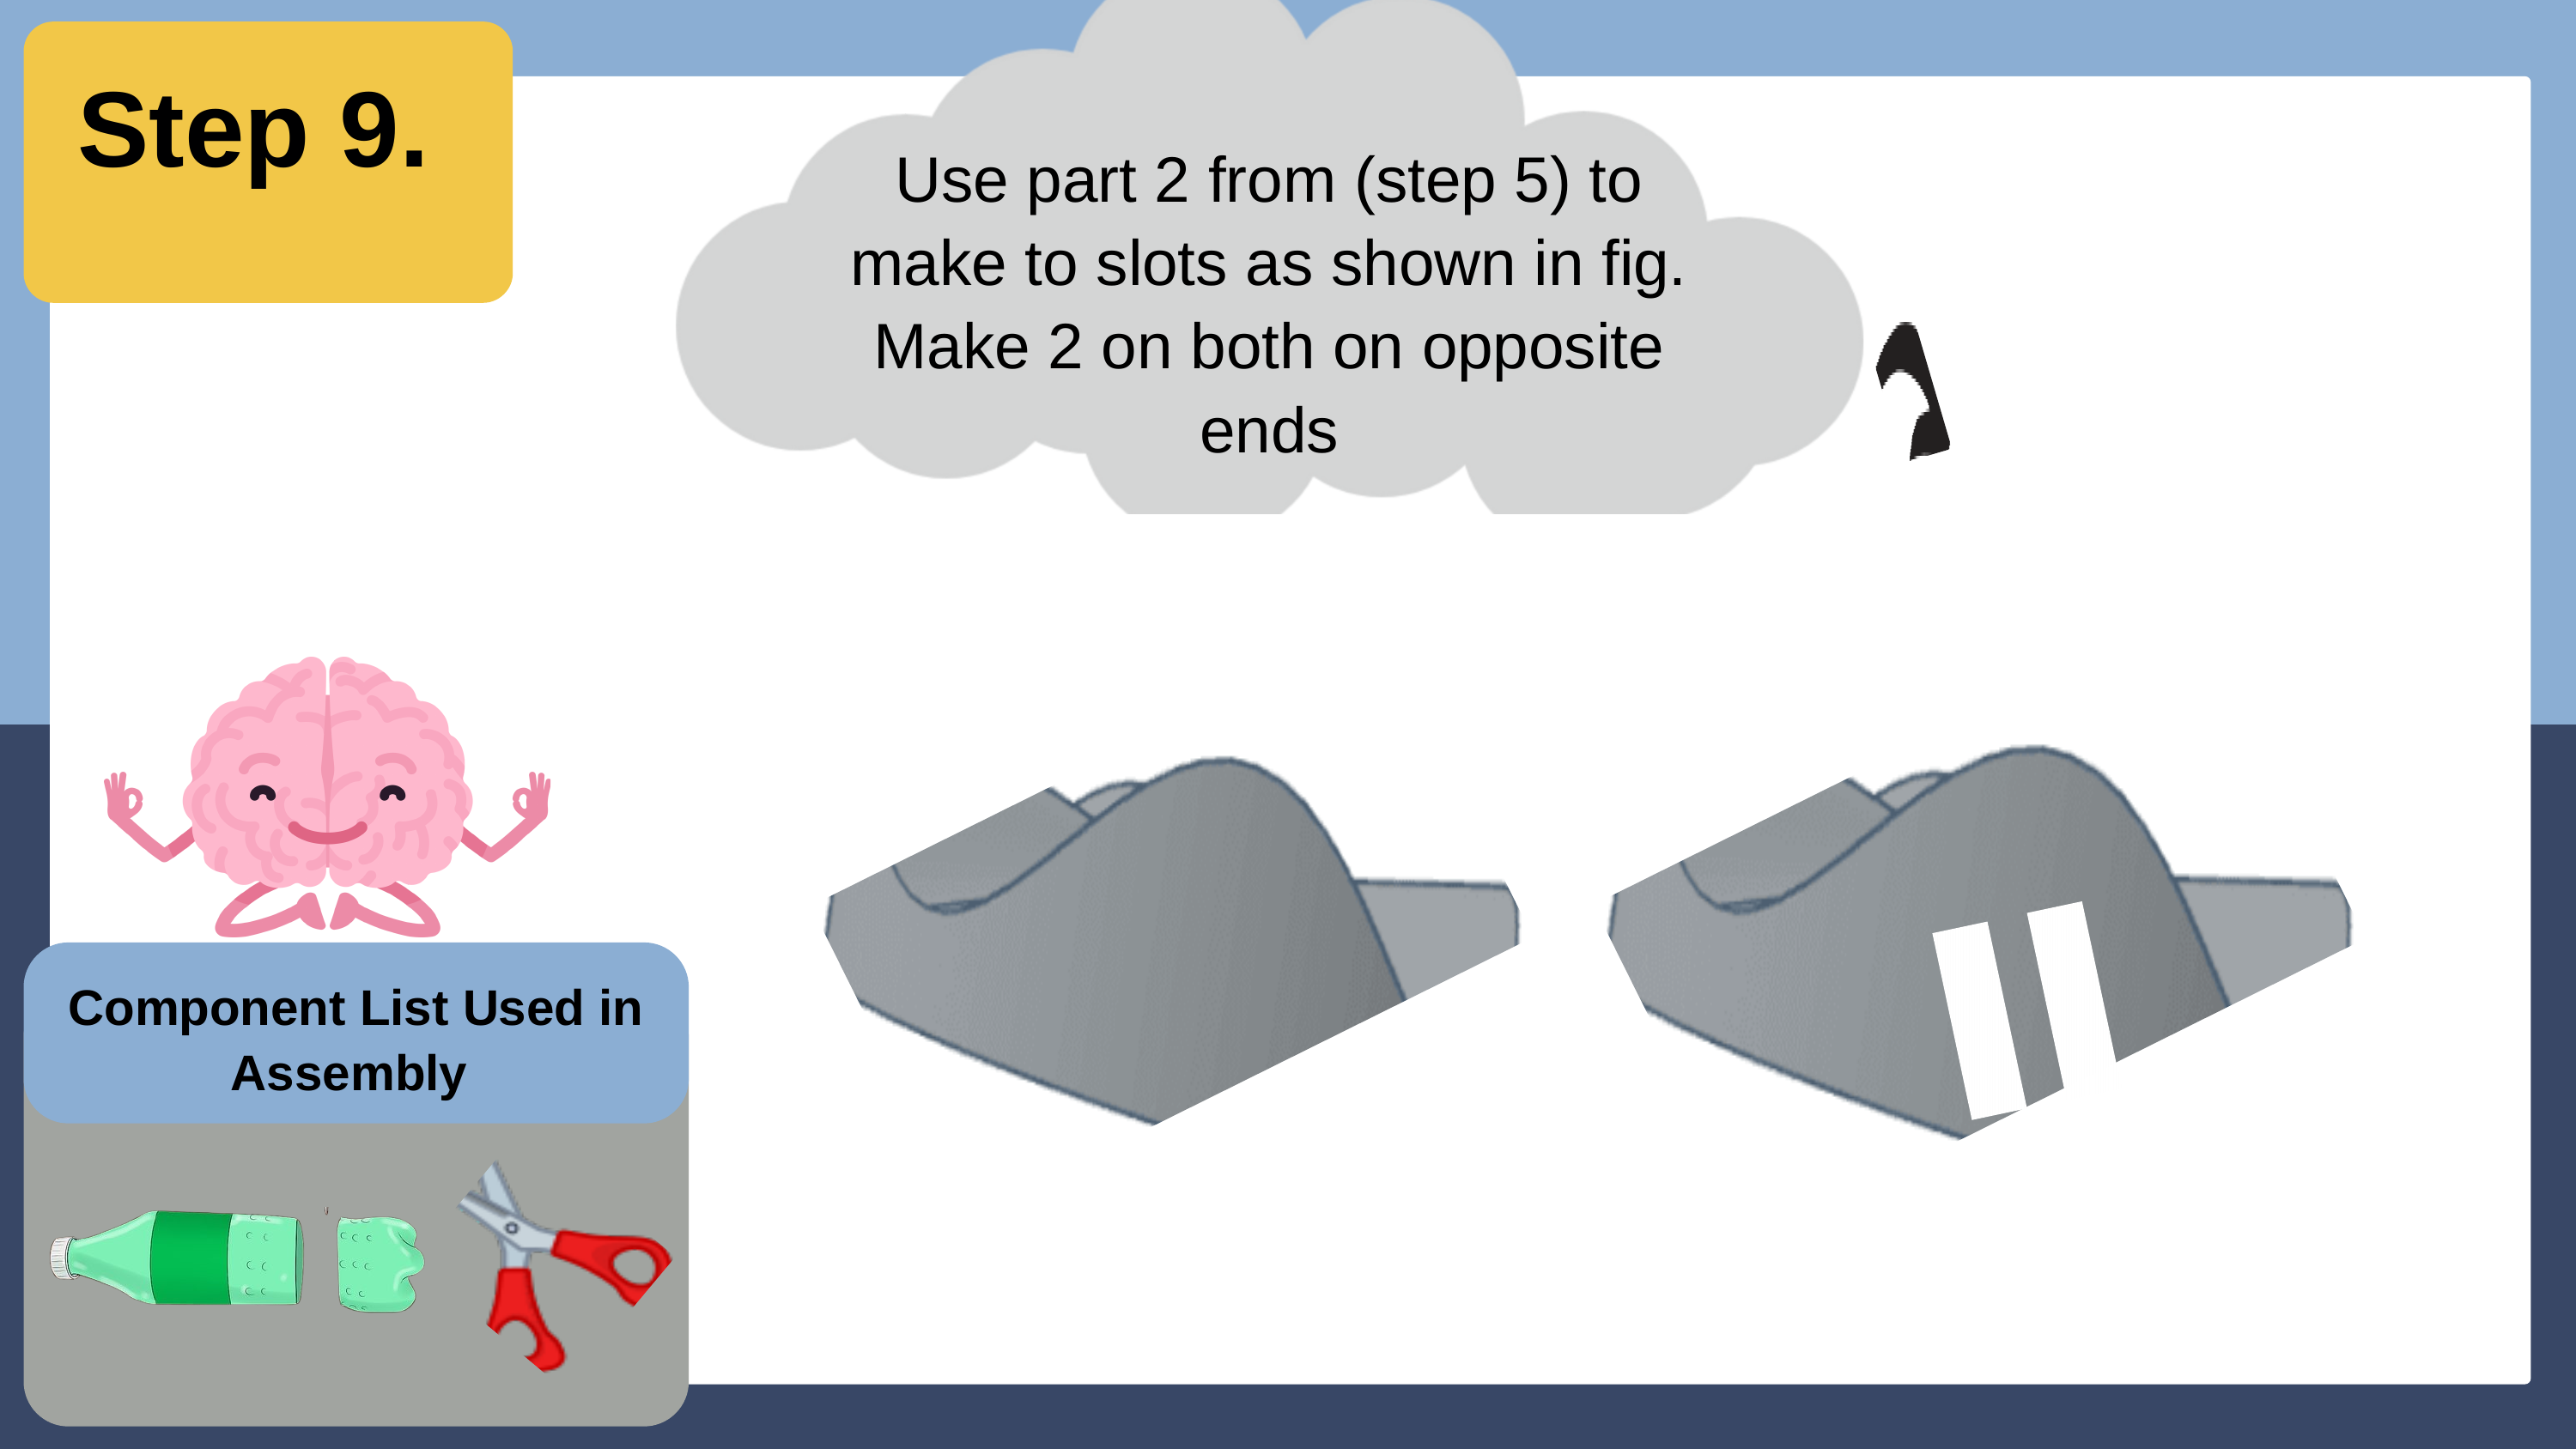

Step 9.

Use part 2 from (step 5) to make to slots as shown in fig. Make 2 on both on opposite ends

Component List Used in Assembly